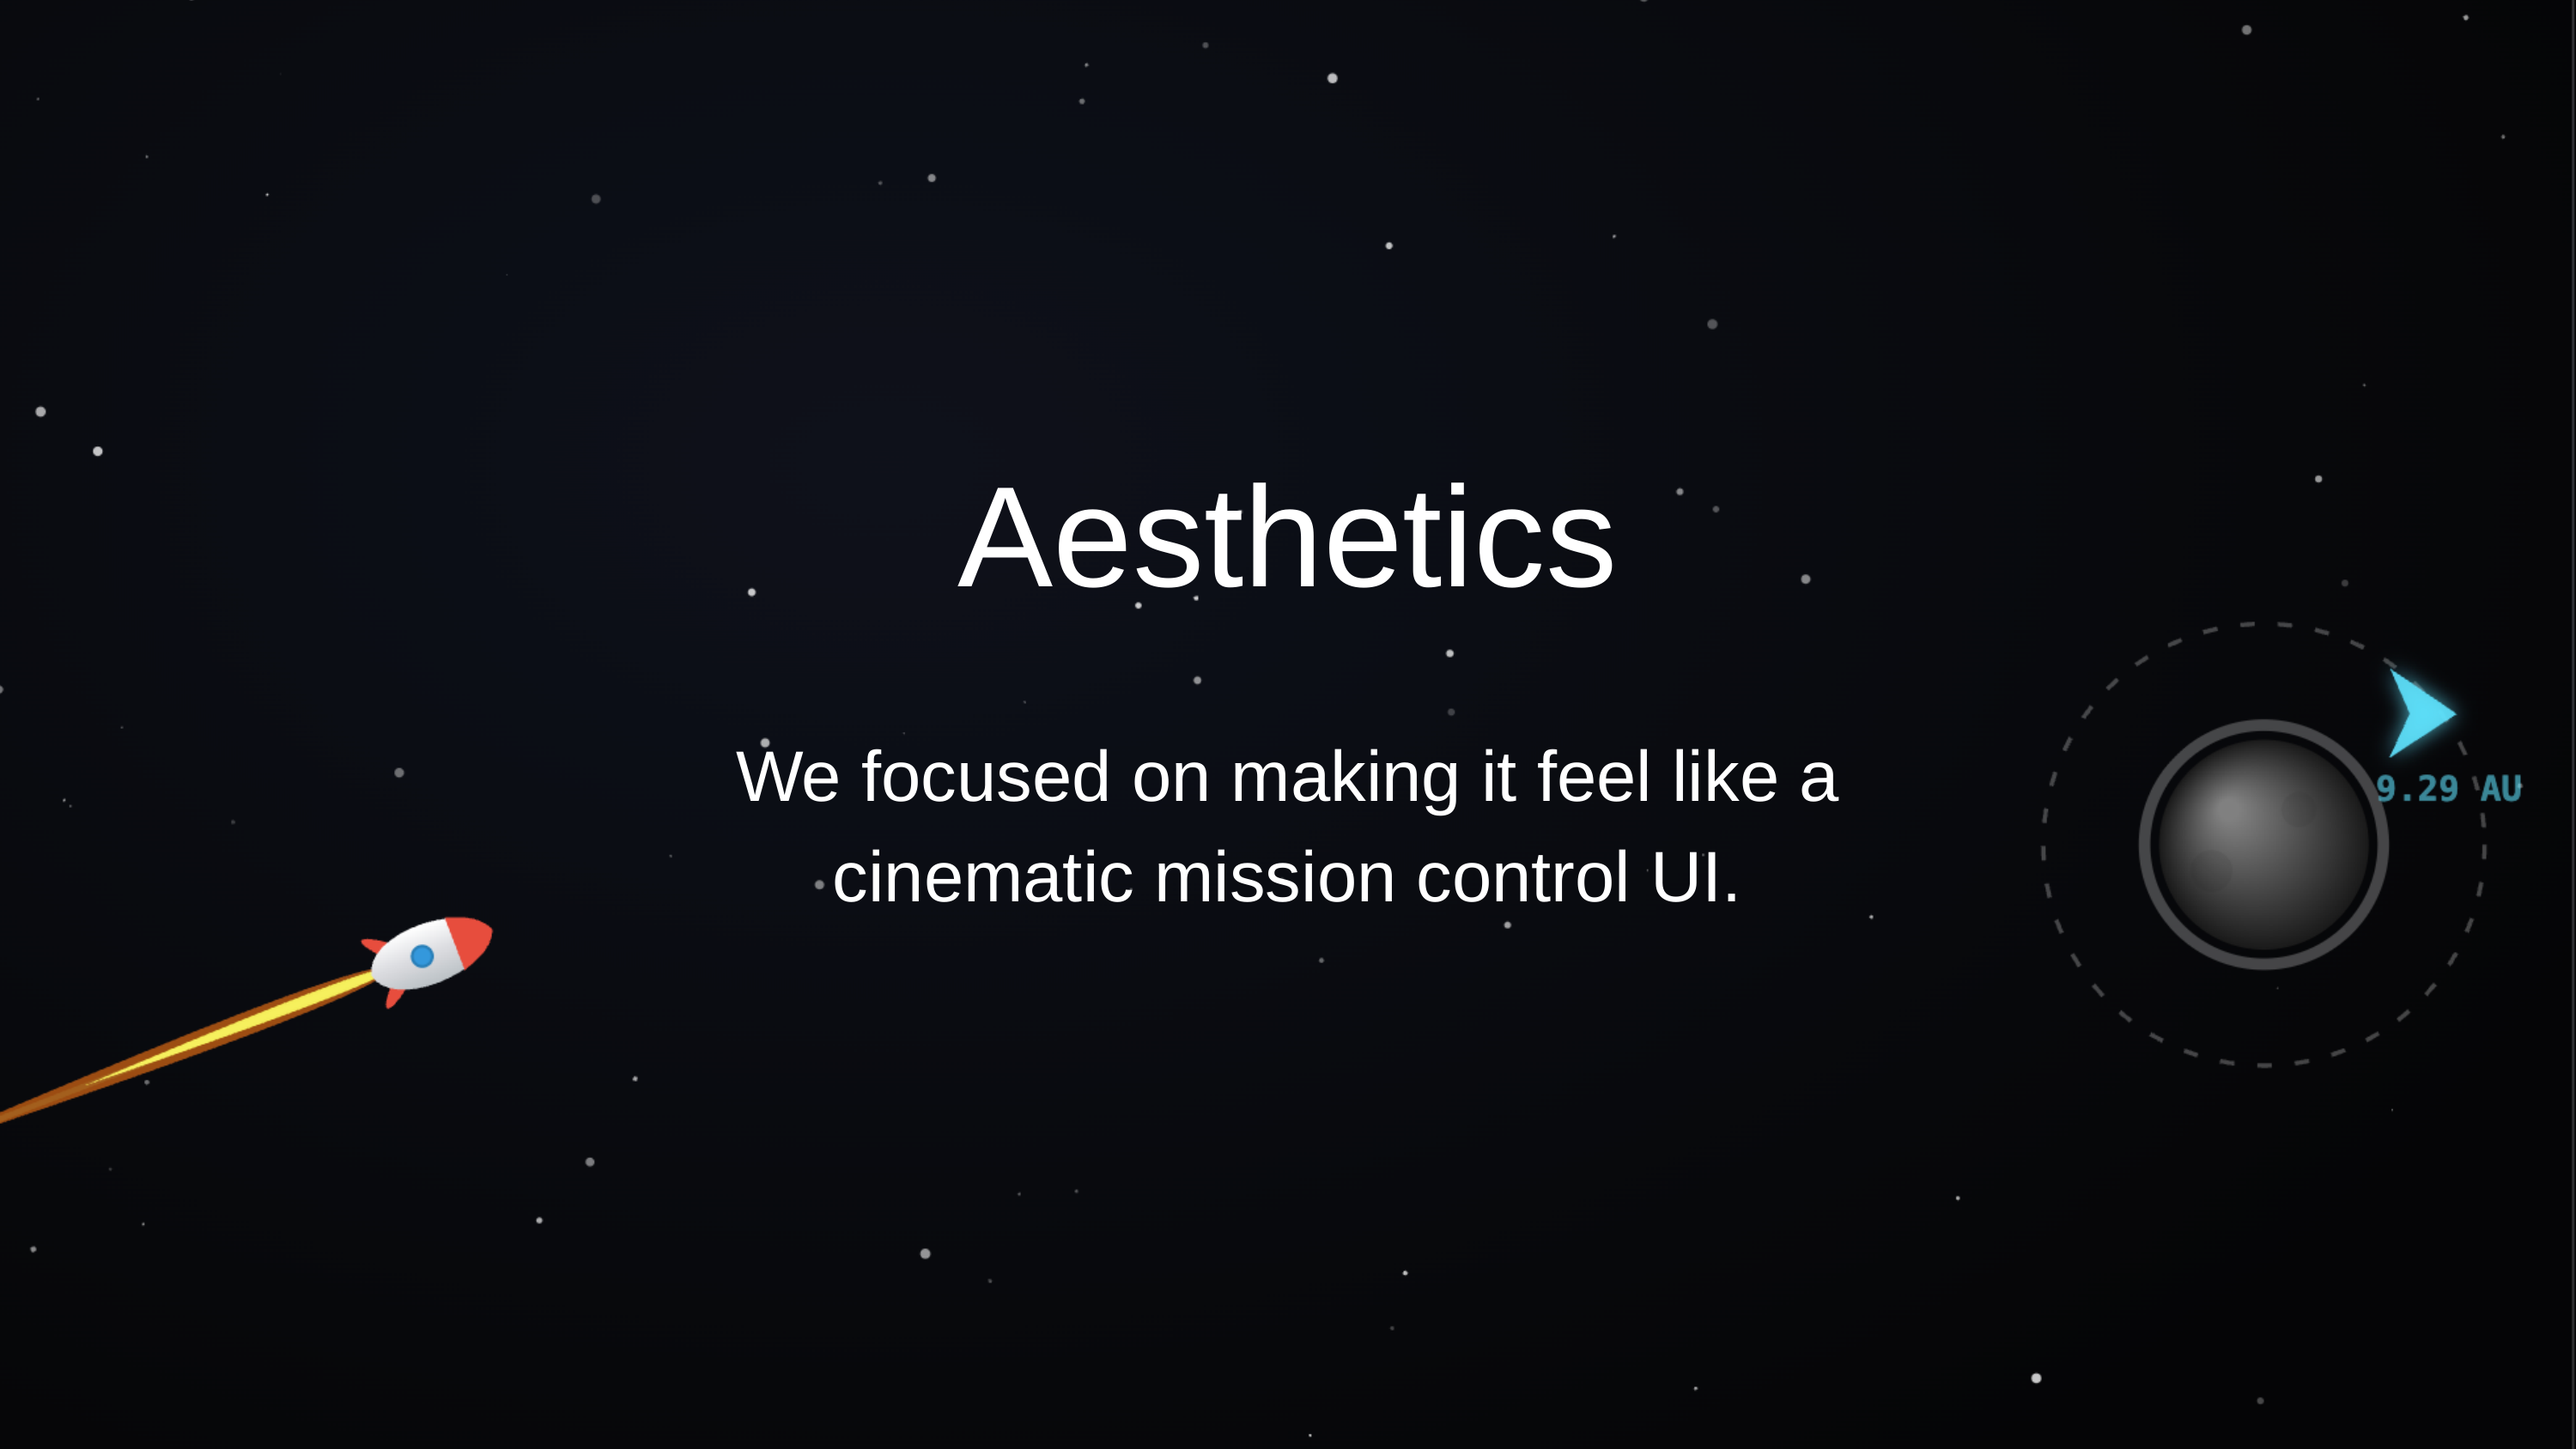

Aesthetics

We focused on making it feel like a cinematic mission control UI.